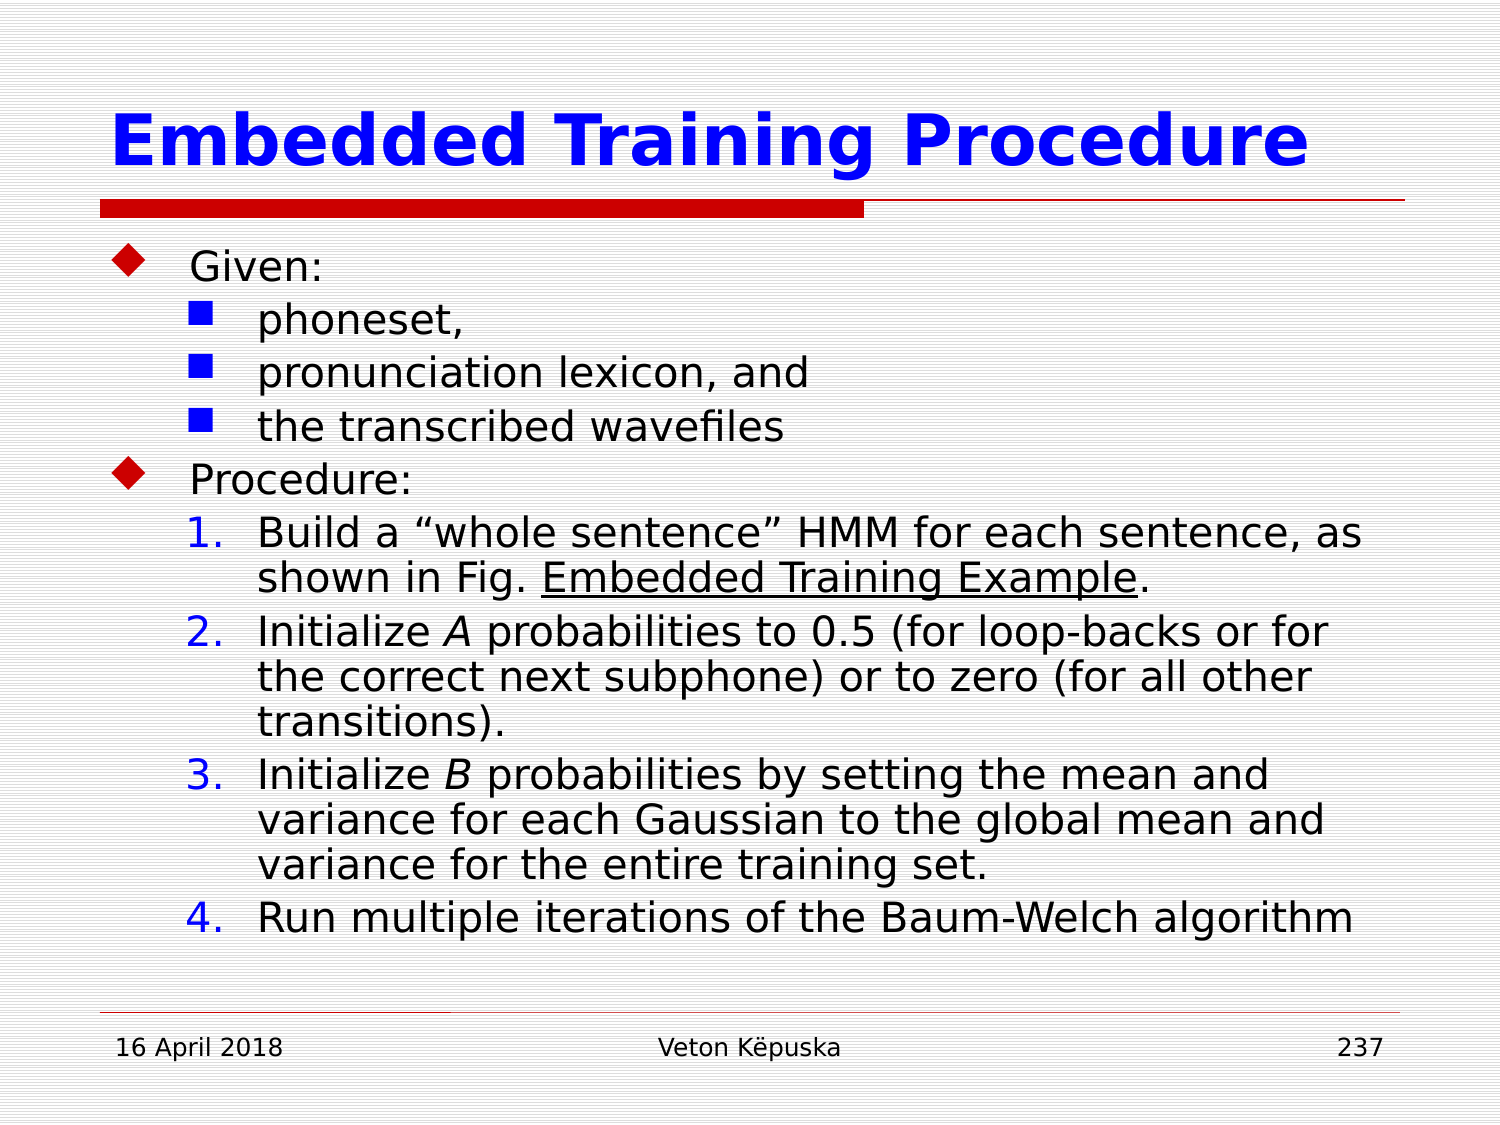

# Embedded Training Procedure
Given:
phoneset,
pronunciation lexicon, and
the transcribed wavefiles
Procedure:
Build a “whole sentence” HMM for each sentence, as shown in Fig. Embedded Training Example.
Initialize A probabilities to 0.5 (for loop-backs or for the correct next subphone) or to zero (for all other transitions).
Initialize B probabilities by setting the mean and variance for each Gaussian to the global mean and variance for the entire training set.
Run multiple iterations of the Baum-Welch algorithm
16 April 2018
Veton Këpuska
237